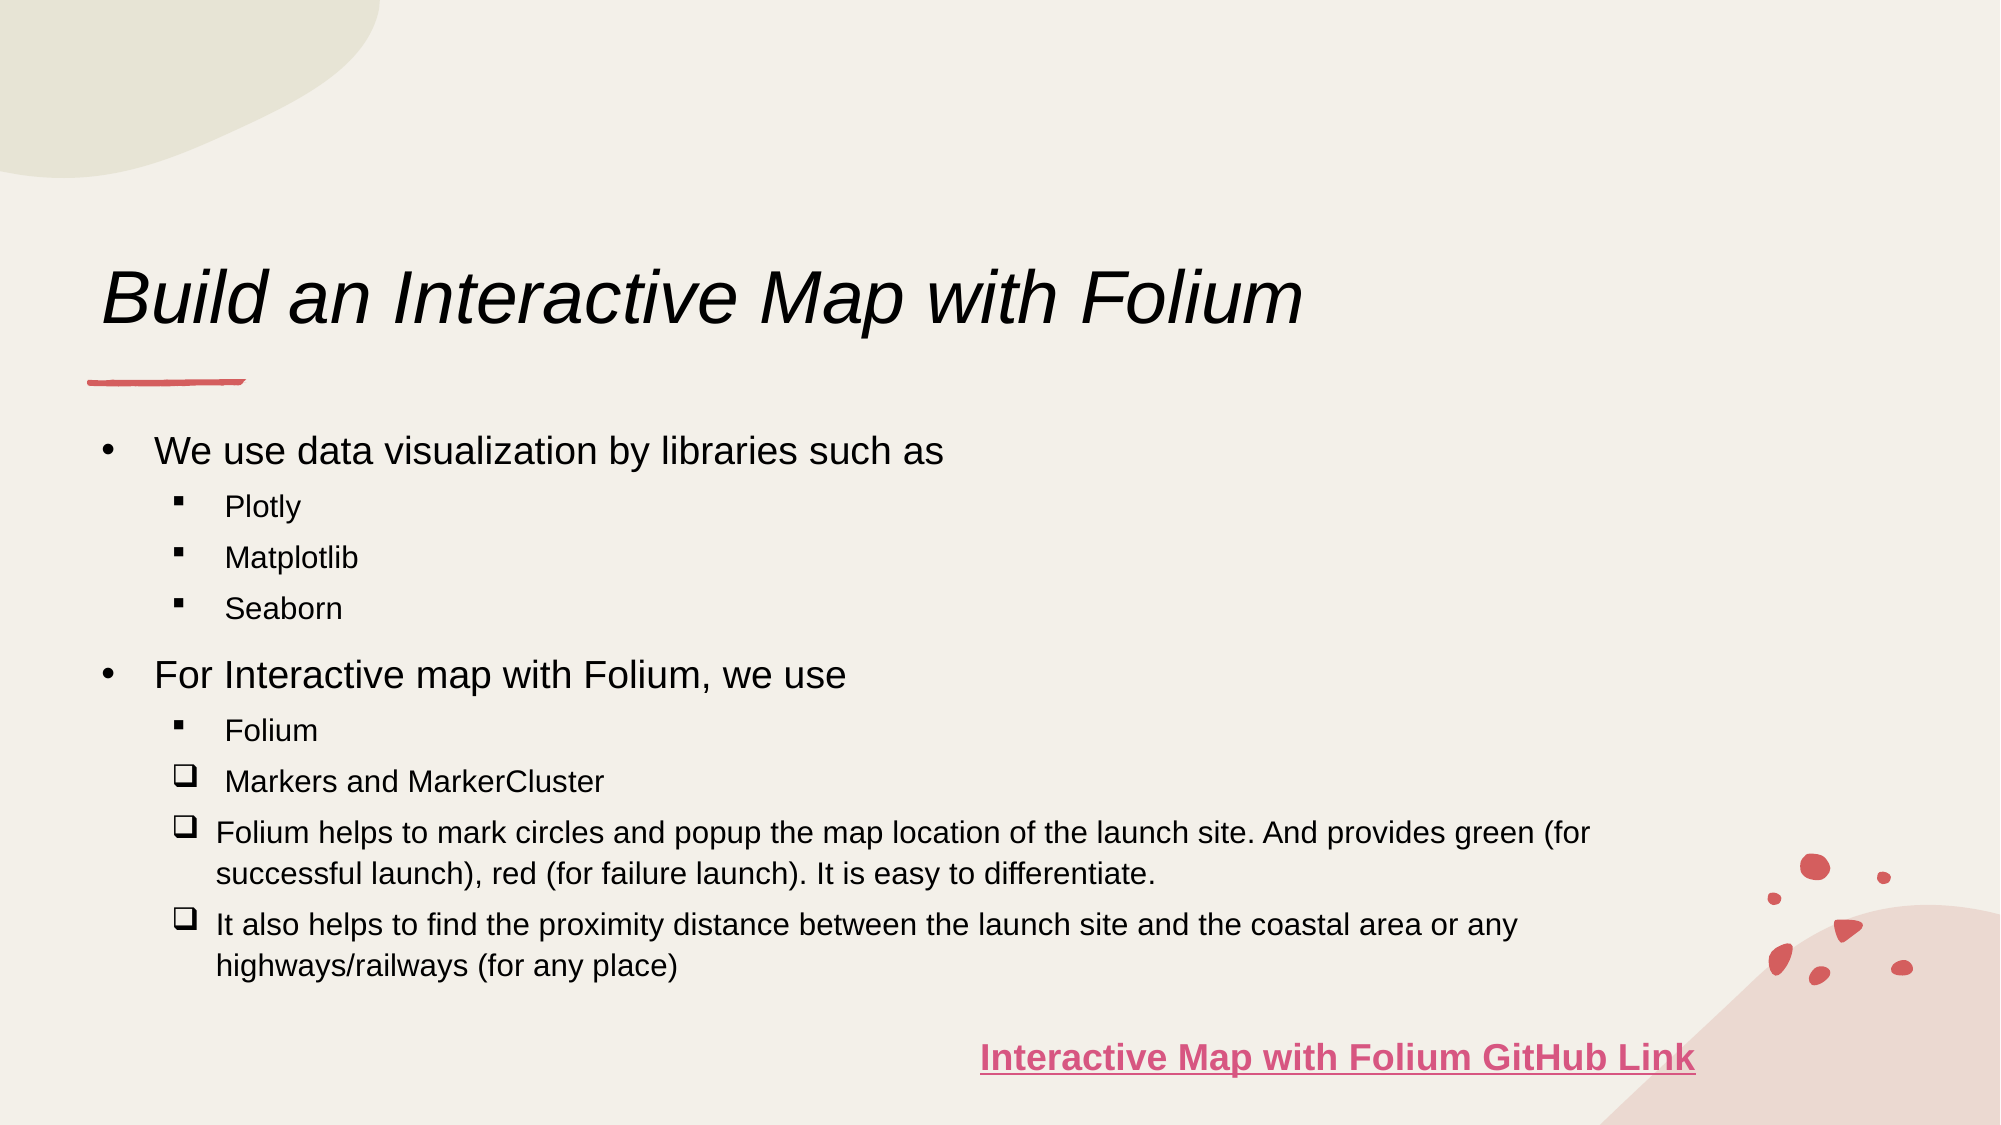

# Build an Interactive Map with Folium
We use data visualization by libraries such as
Plotly
Matplotlib
Seaborn
For Interactive map with Folium, we use
Folium
Markers and MarkerCluster
Folium helps to mark circles and popup the map location of the launch site. And provides green (for successful launch), red (for failure launch). It is easy to differentiate.
It also helps to find the proximity distance between the launch site and the coastal area or any highways/railways (for any place)

Interactive Map with Folium GitHub Link